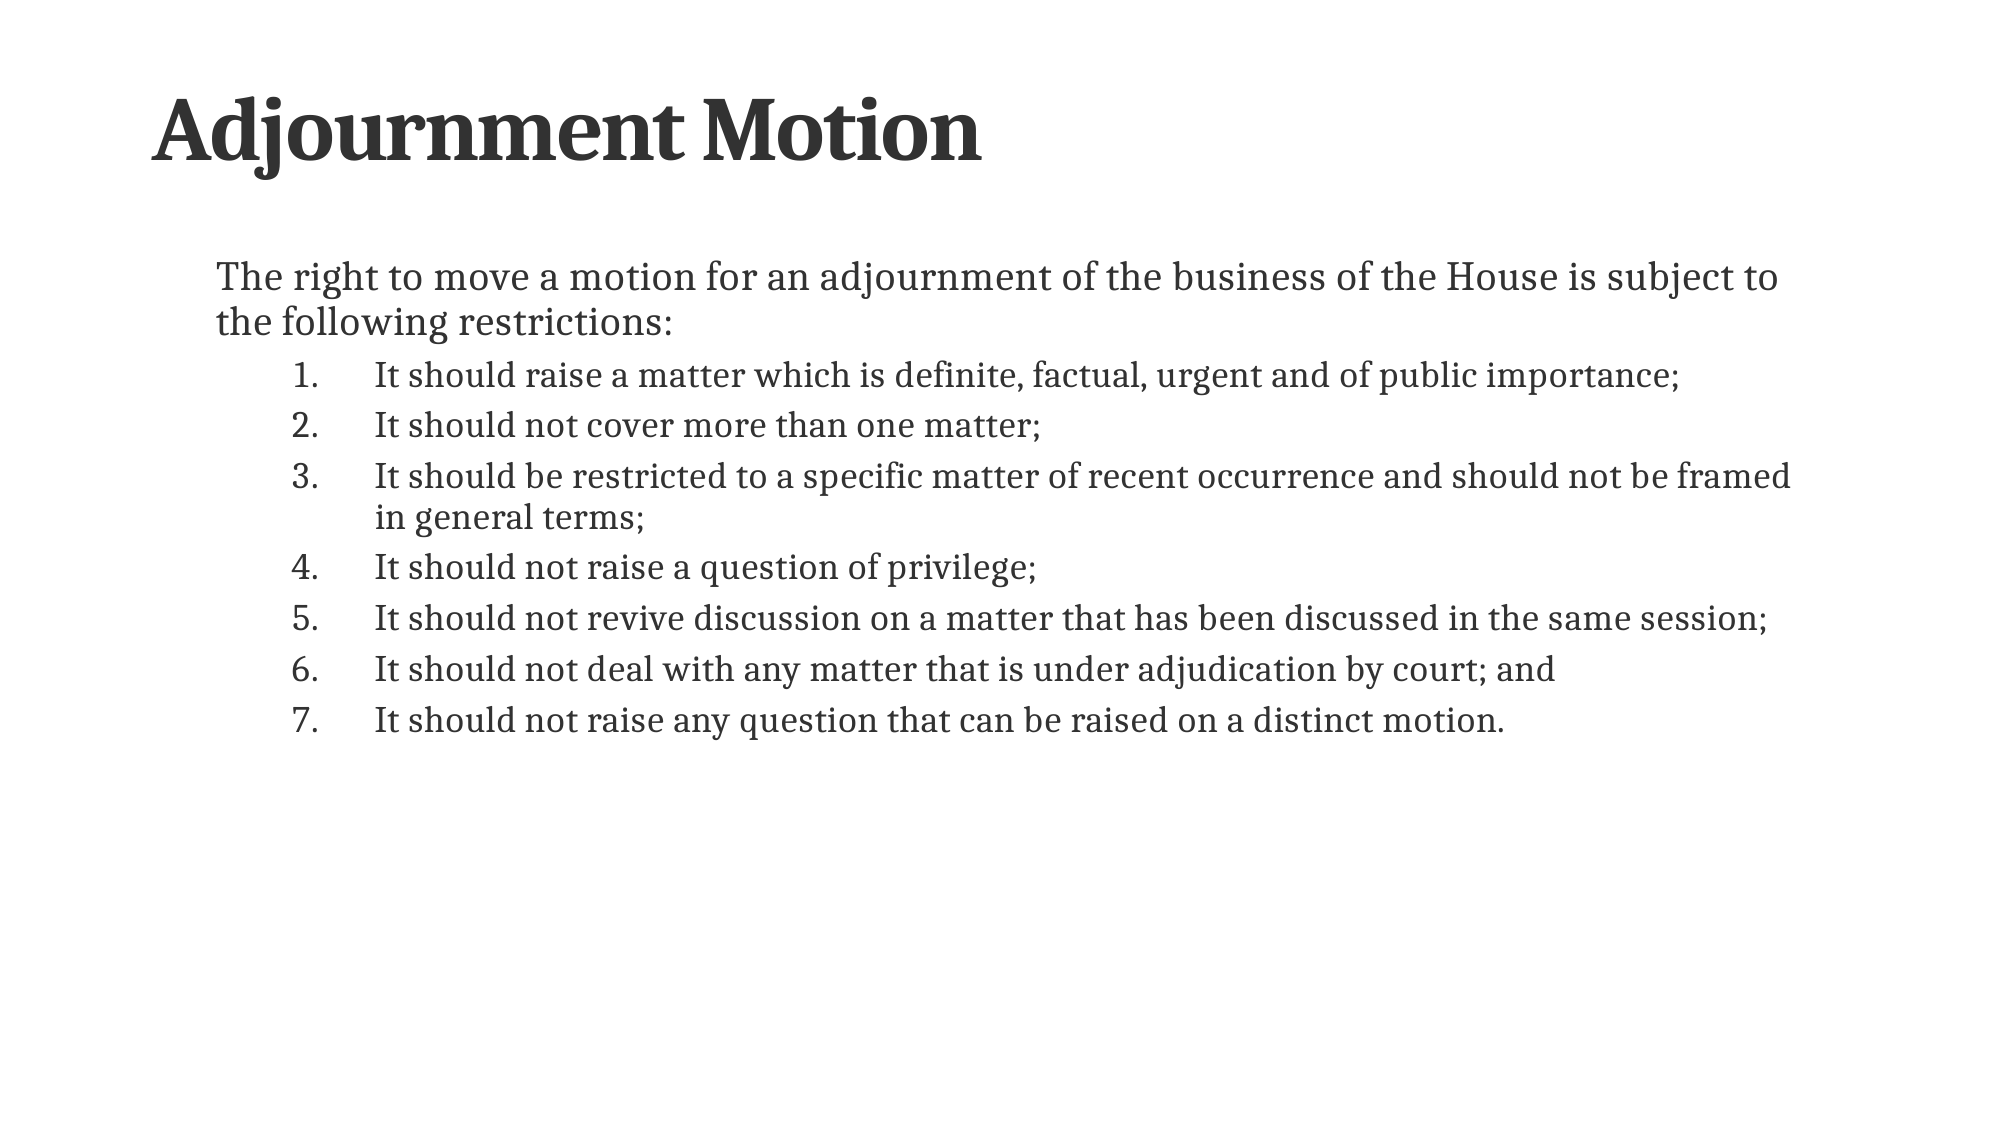

# Adjournment Motion
The right to move a motion for an adjournment of the business of the House is subject to the following restrictions:
It should raise a matter which is definite, factual, urgent and of public importance;
It should not cover more than one matter;
It should be restricted to a specific matter of recent occurrence and should not be framed in general terms;
It should not raise a question of privilege;
It should not revive discussion on a matter that has been discussed in the same session;
It should not deal with any matter that is under adjudication by court; and
It should not raise any question that can be raised on a distinct motion.